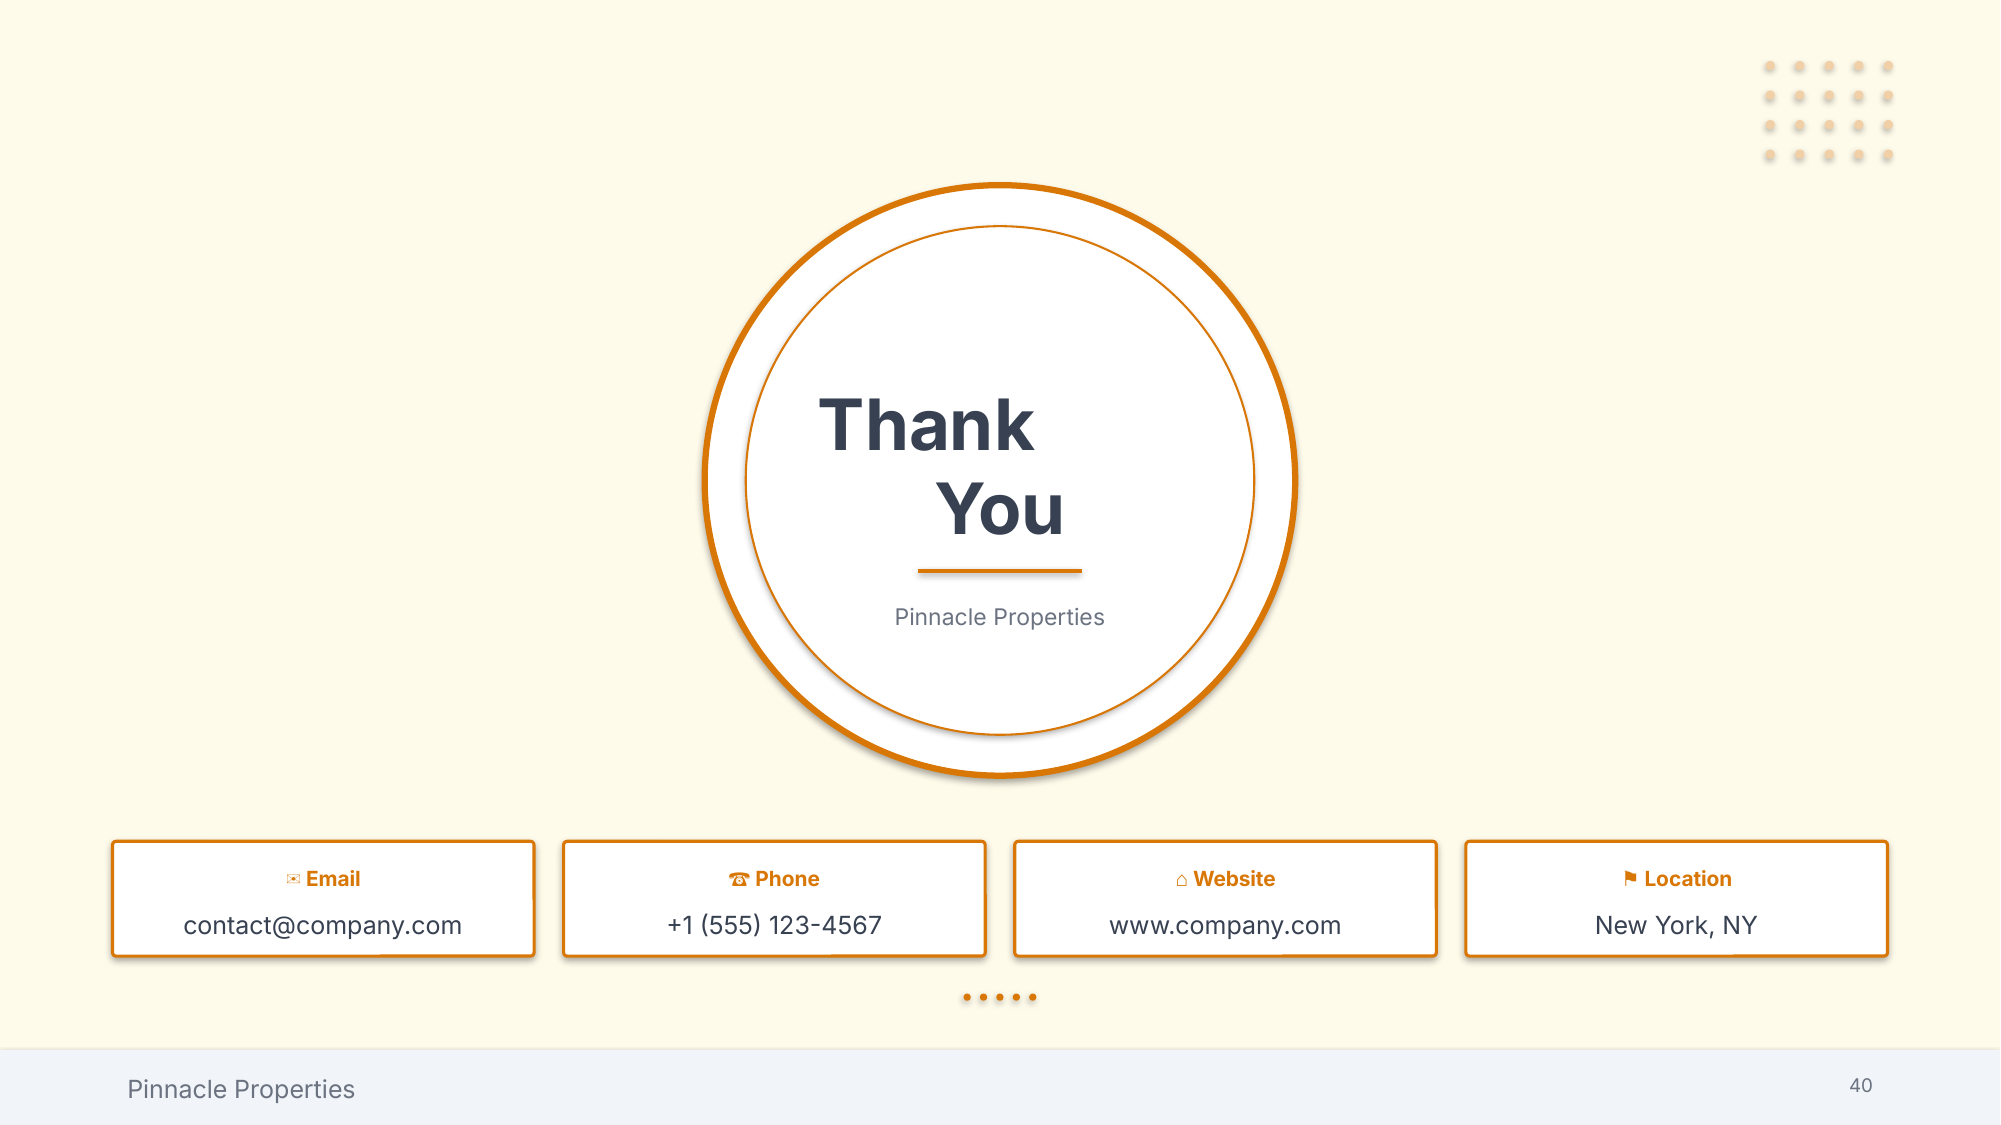

Thank
You
Pinnacle Properties

✉ Email
☎ Phone
⌂ Website
⚑ Location
contact@company.com
+1 (555) 123-4567
www.company.com
New York, NY

Pinnacle Properties
40